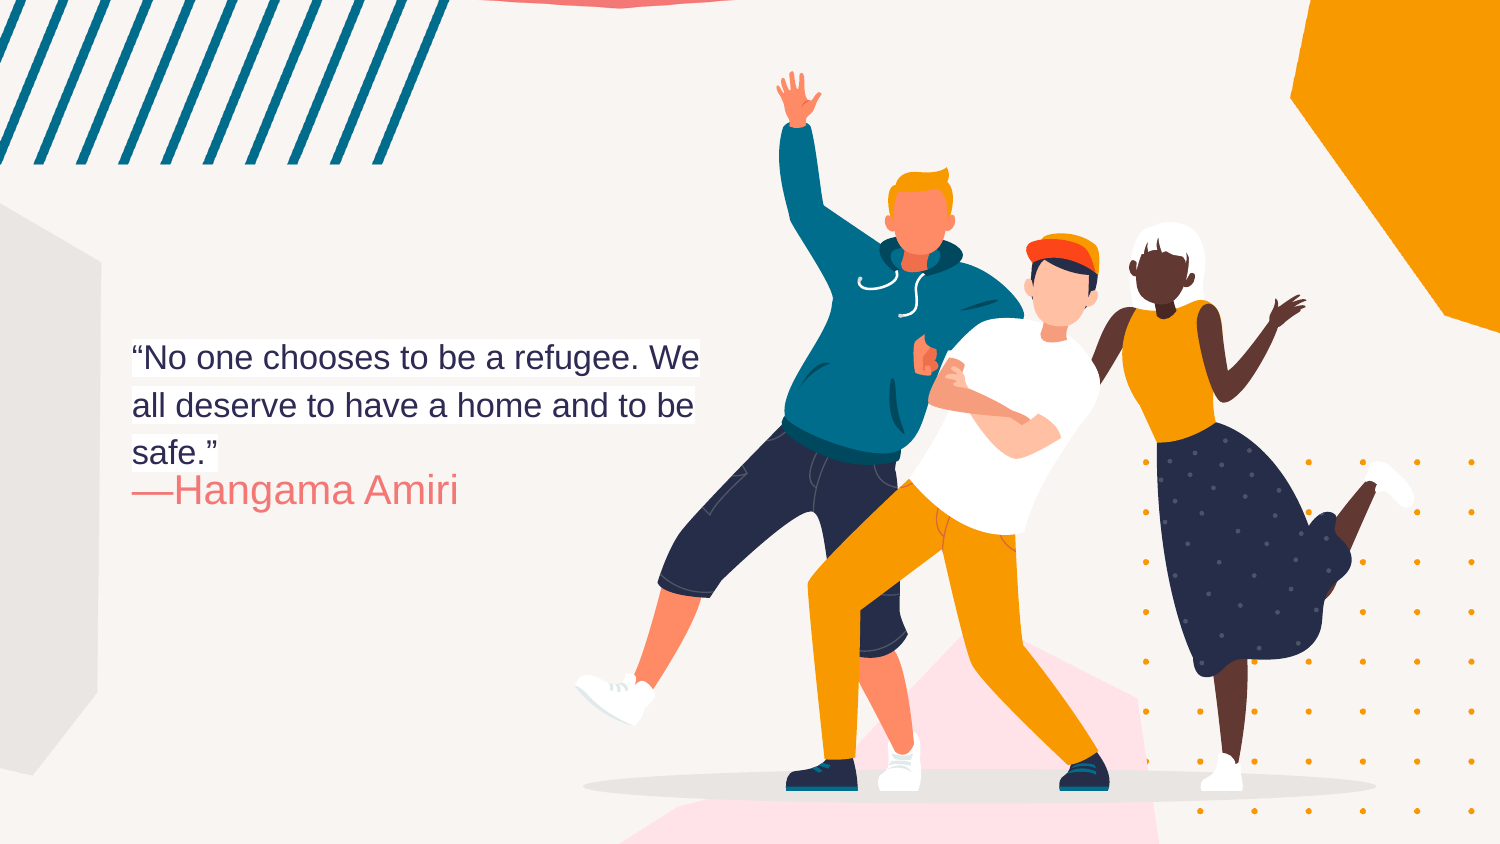

“No one chooses to be a refugee. We all deserve to have a home and to be safe.”
—Hangama Amiri